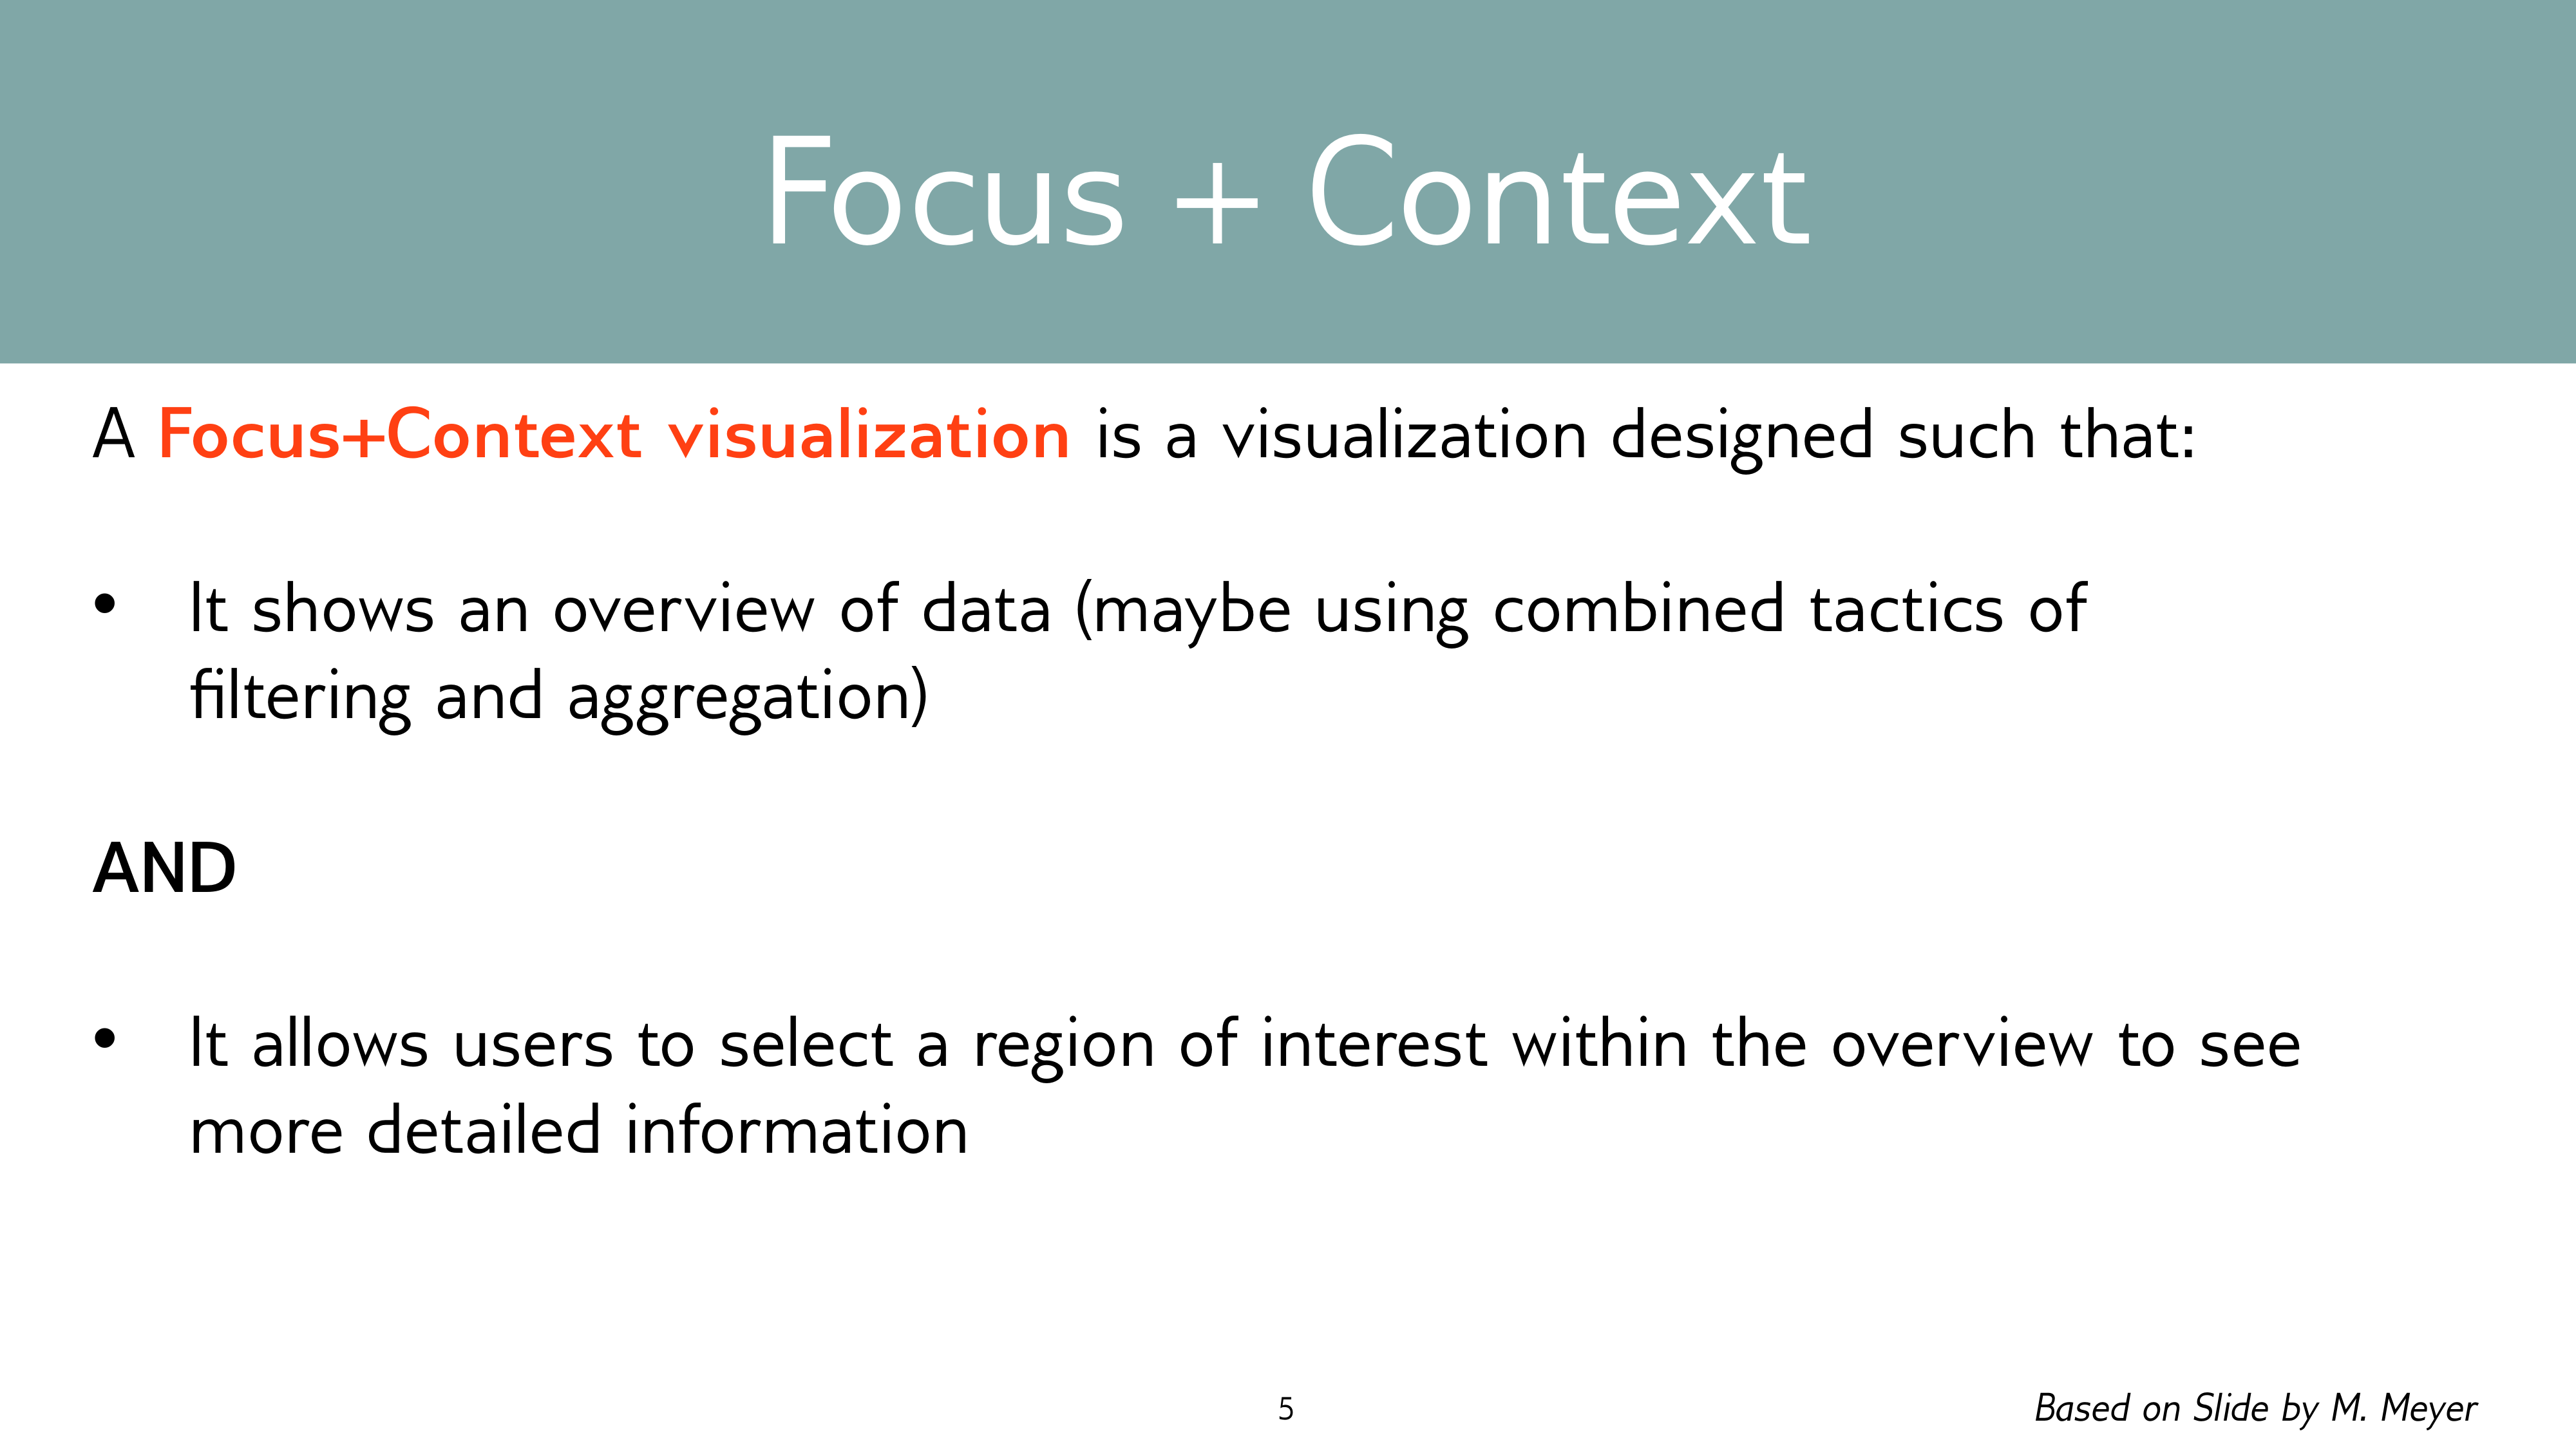

Focus + Context
A Focus+Context visualization is a visualization designed such that:

It shows an overview of data (maybe using combined tactics of filtering and aggregation)

AND

It allows users to select a region of interest within the overview to see more detailed information

Based on Slide by M. Meyer
5